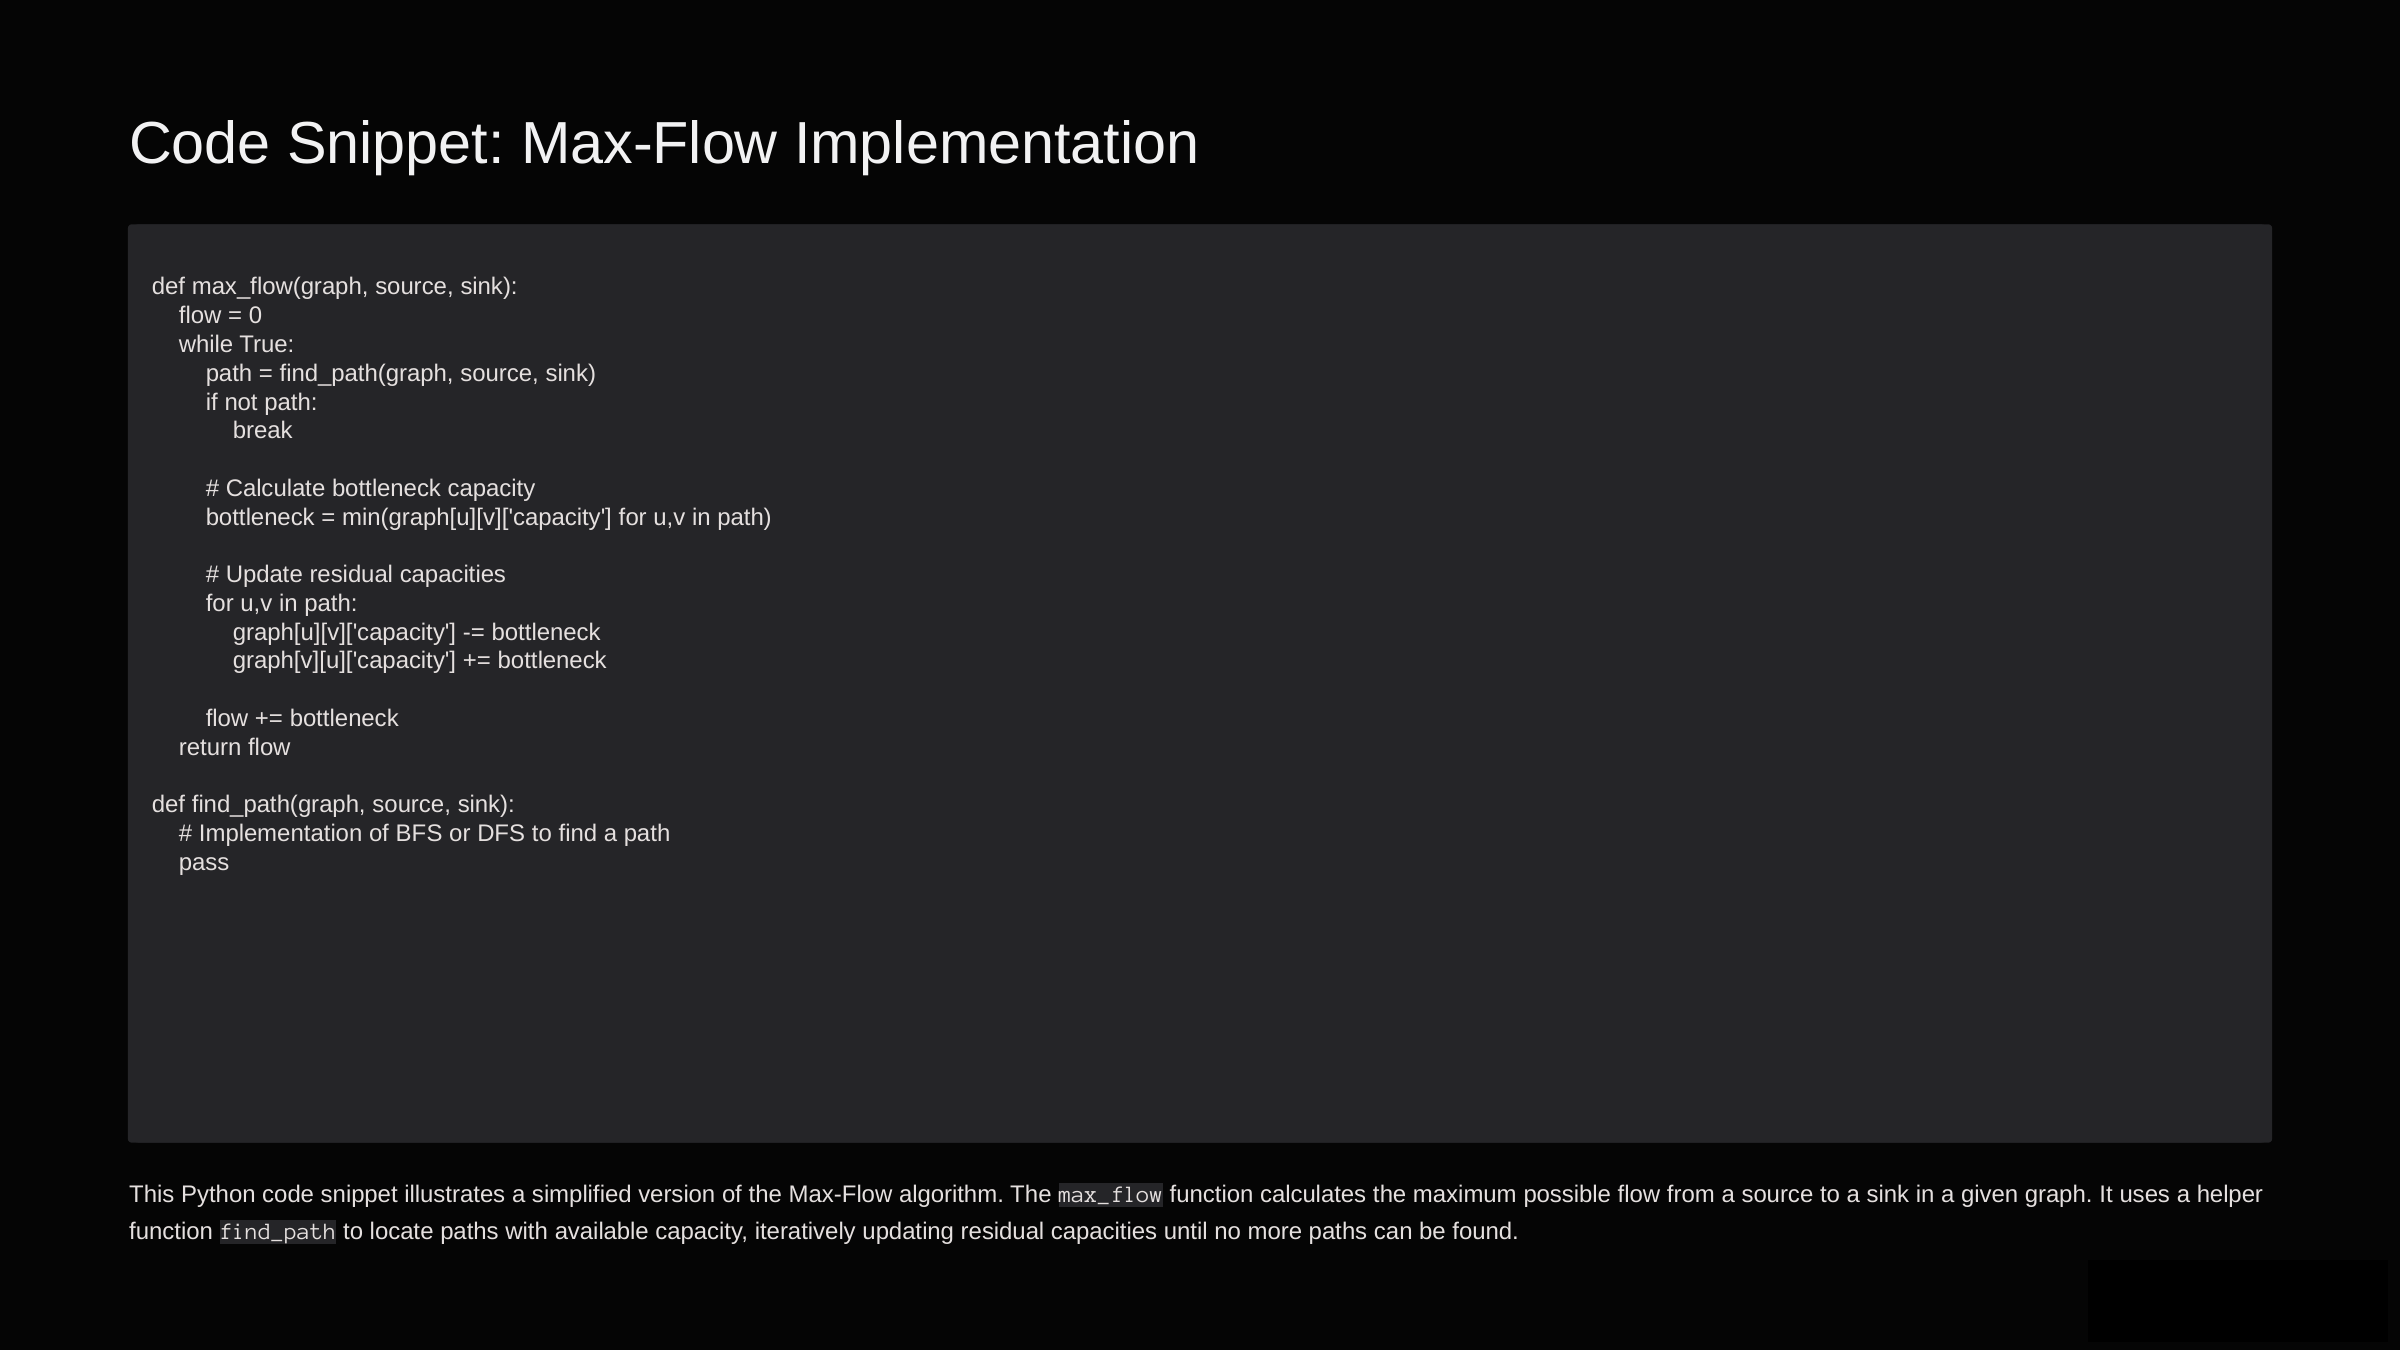

Code Snippet: Max-Flow Implementation

def max_flow(graph, source, sink):
    flow = 0
    while True:
        path = find_path(graph, source, sink)
        if not path:
            break

        # Calculate bottleneck capacity
        bottleneck = min(graph[u][v]['capacity'] for u,v in path)

        # Update residual capacities
        for u,v in path:
            graph[u][v]['capacity'] -= bottleneck
            graph[v][u]['capacity'] += bottleneck

        flow += bottleneck
    return flow

def find_path(graph, source, sink):
    # Implementation of BFS or DFS to find a path
    pass

This Python code snippet illustrates a simplified version of the Max-Flow algorithm. The max_flow function calculates the maximum possible flow from a source to a sink in a given graph. It uses a helper function find_path to locate paths with available capacity, iteratively updating residual capacities until no more paths can be found.